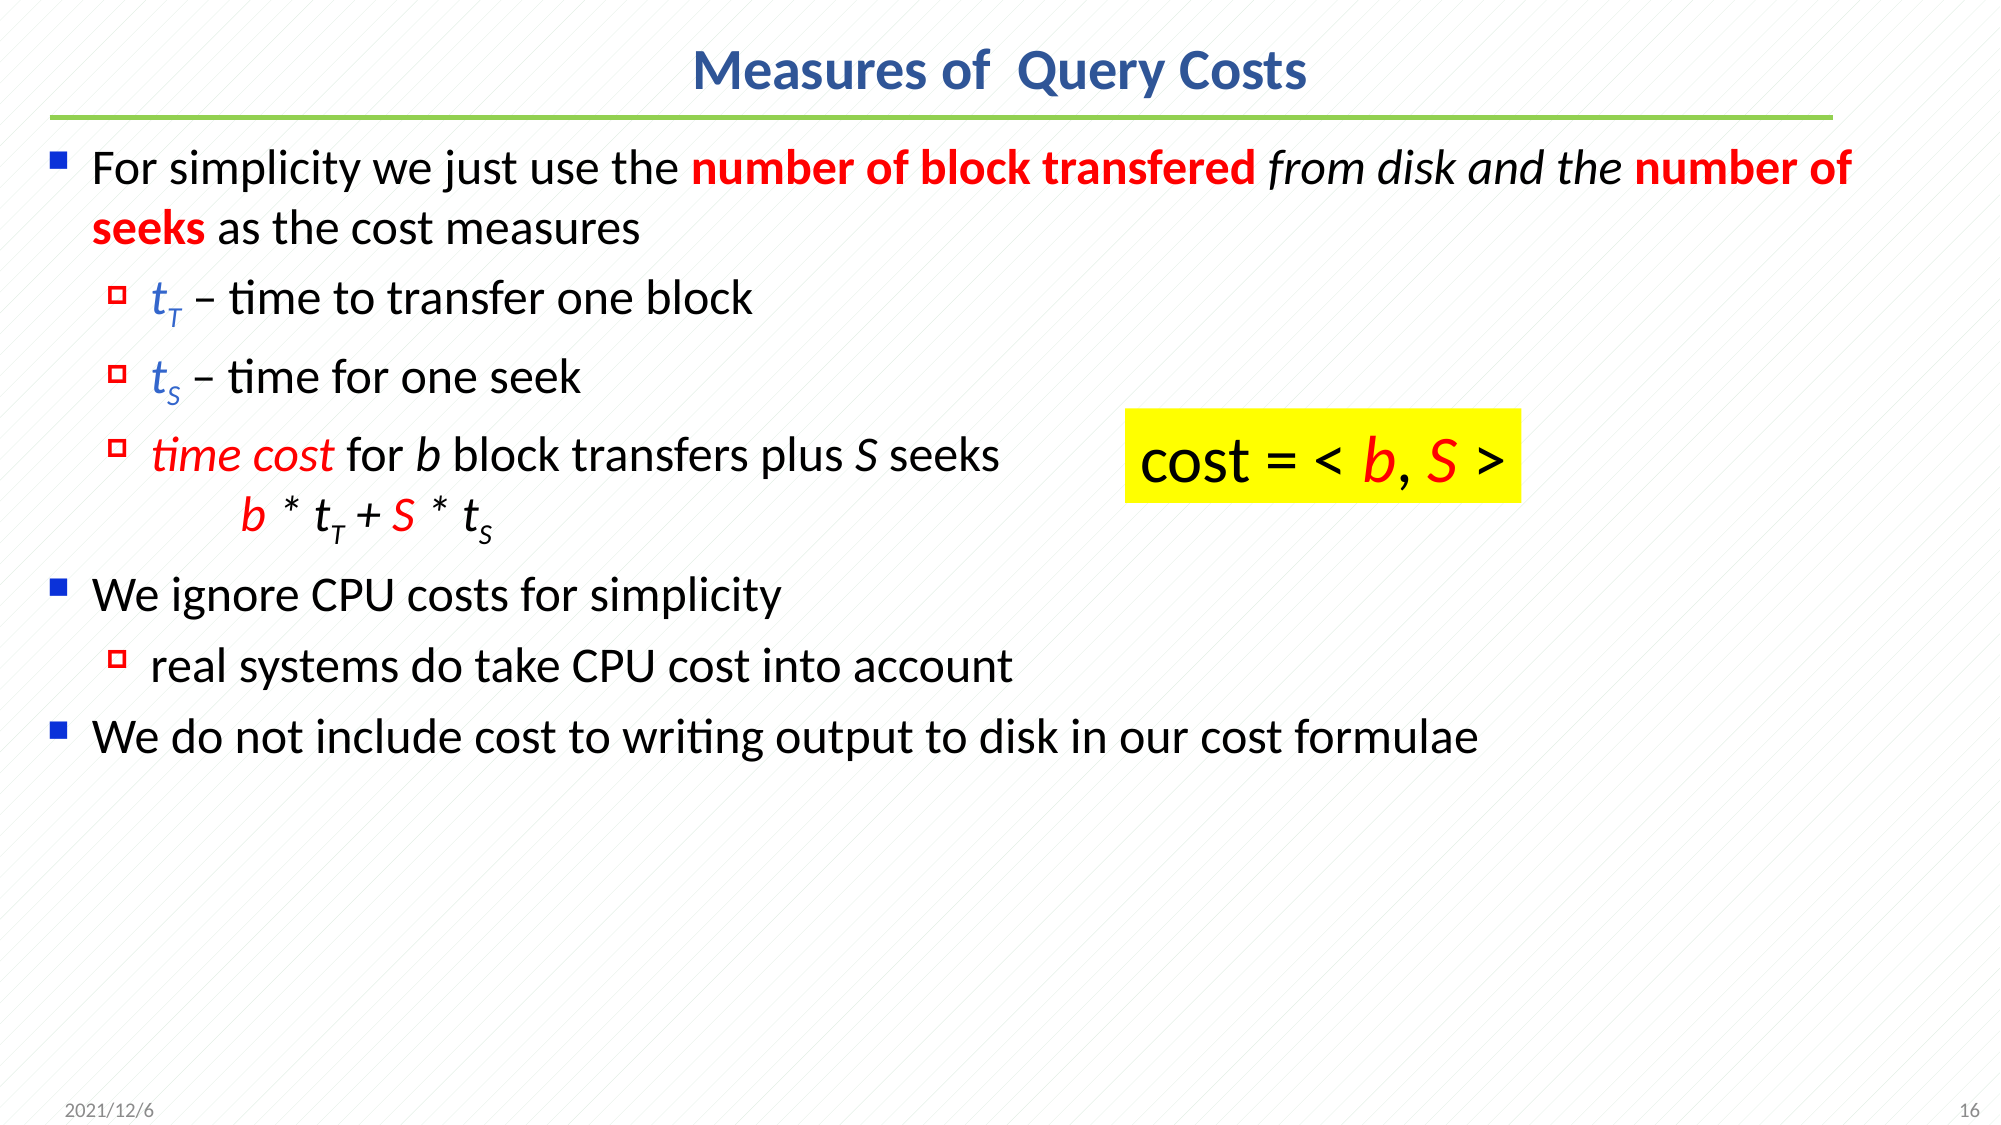

# Measures of  Query Costs
For simplicity we just use the number of block transfered from disk and the number of seeks as the cost measures
tT – time to transfer one block
tS – time for one seek
time cost for b block transfers plus S seeks
        b * tT + S * tS
We ignore CPU costs for simplicity
real systems do take CPU cost into account
We do not include cost to writing output to disk in our cost formulae

cost = < b, S >
16
2021/12/6